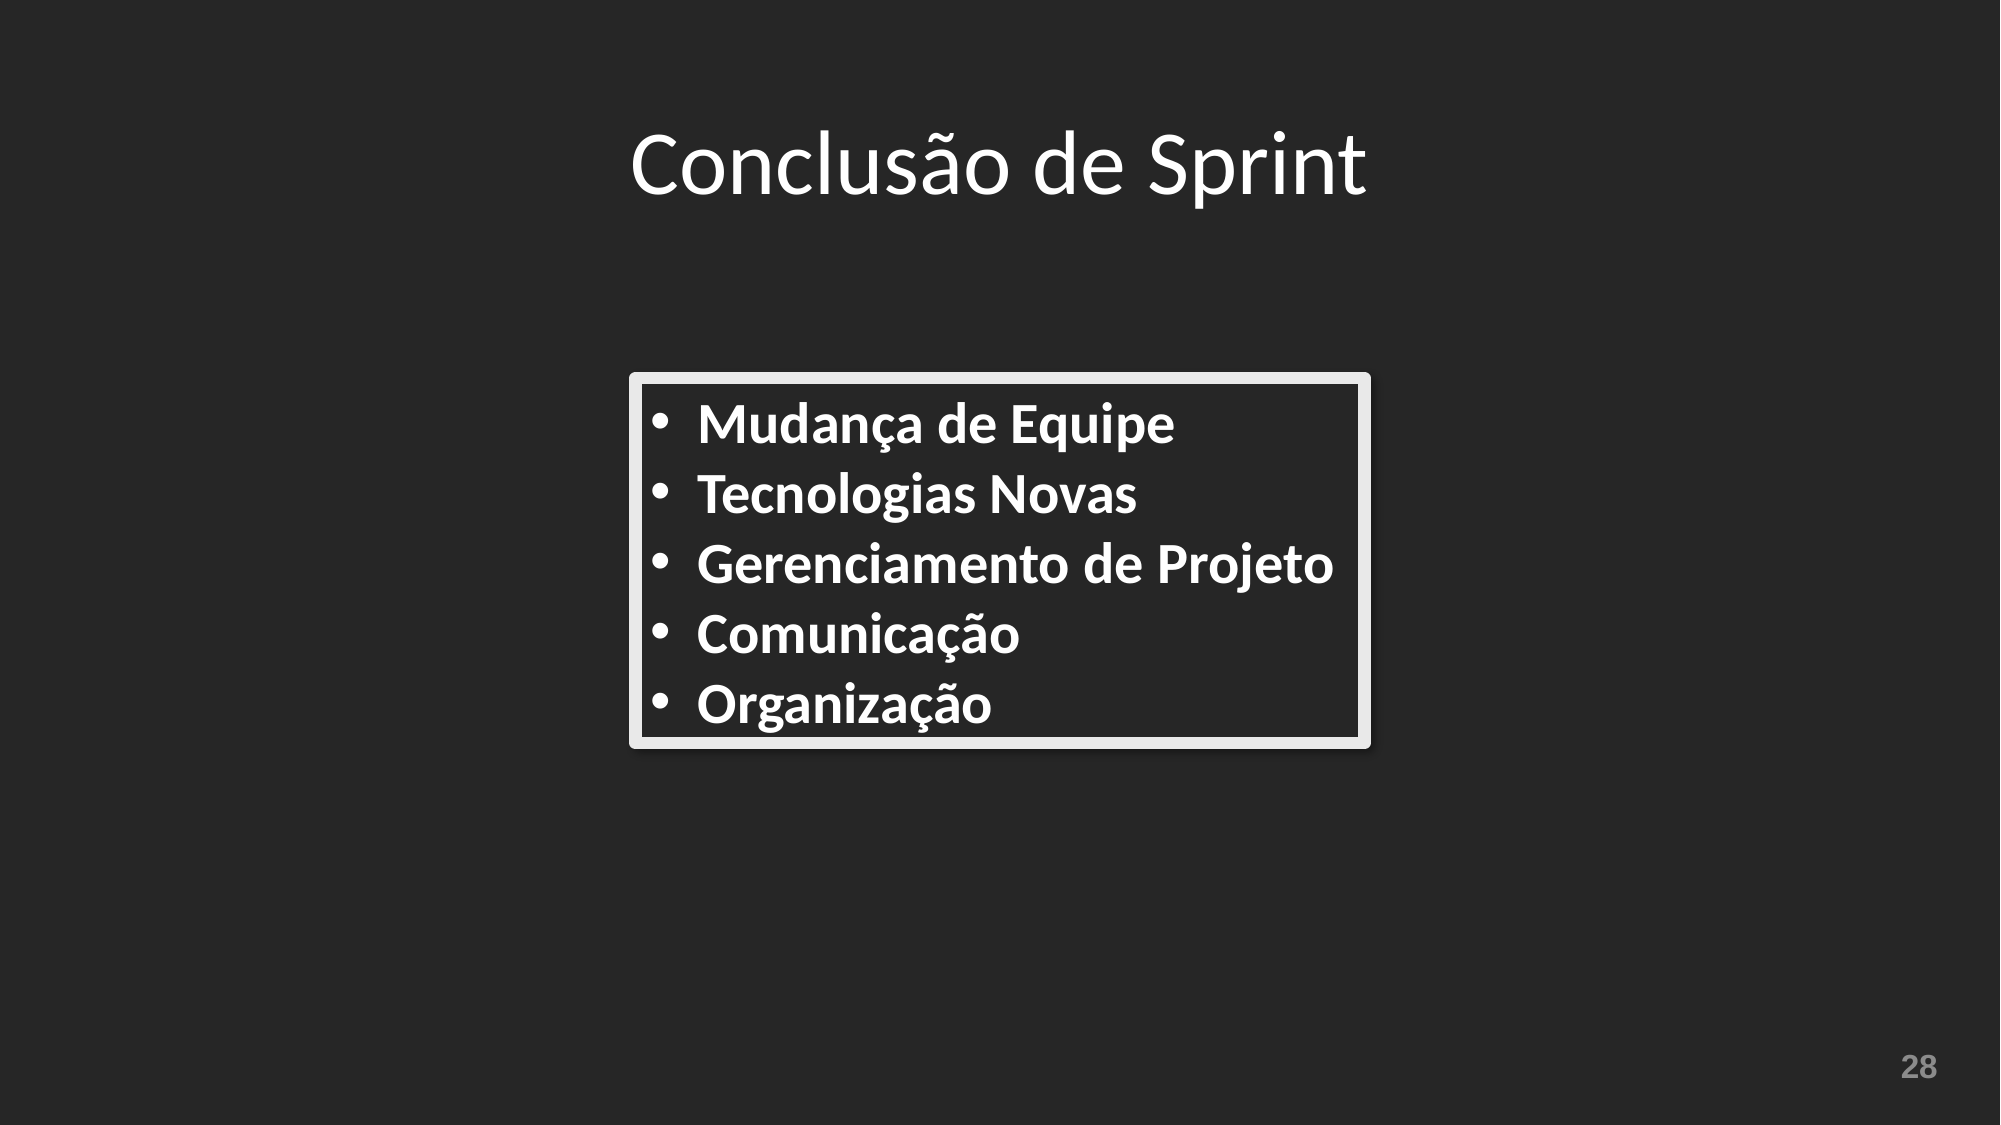

# Conclusão de Sprint
Mudança de Equipe
Tecnologias Novas
Gerenciamento de Projeto
Comunicação
Organização
28